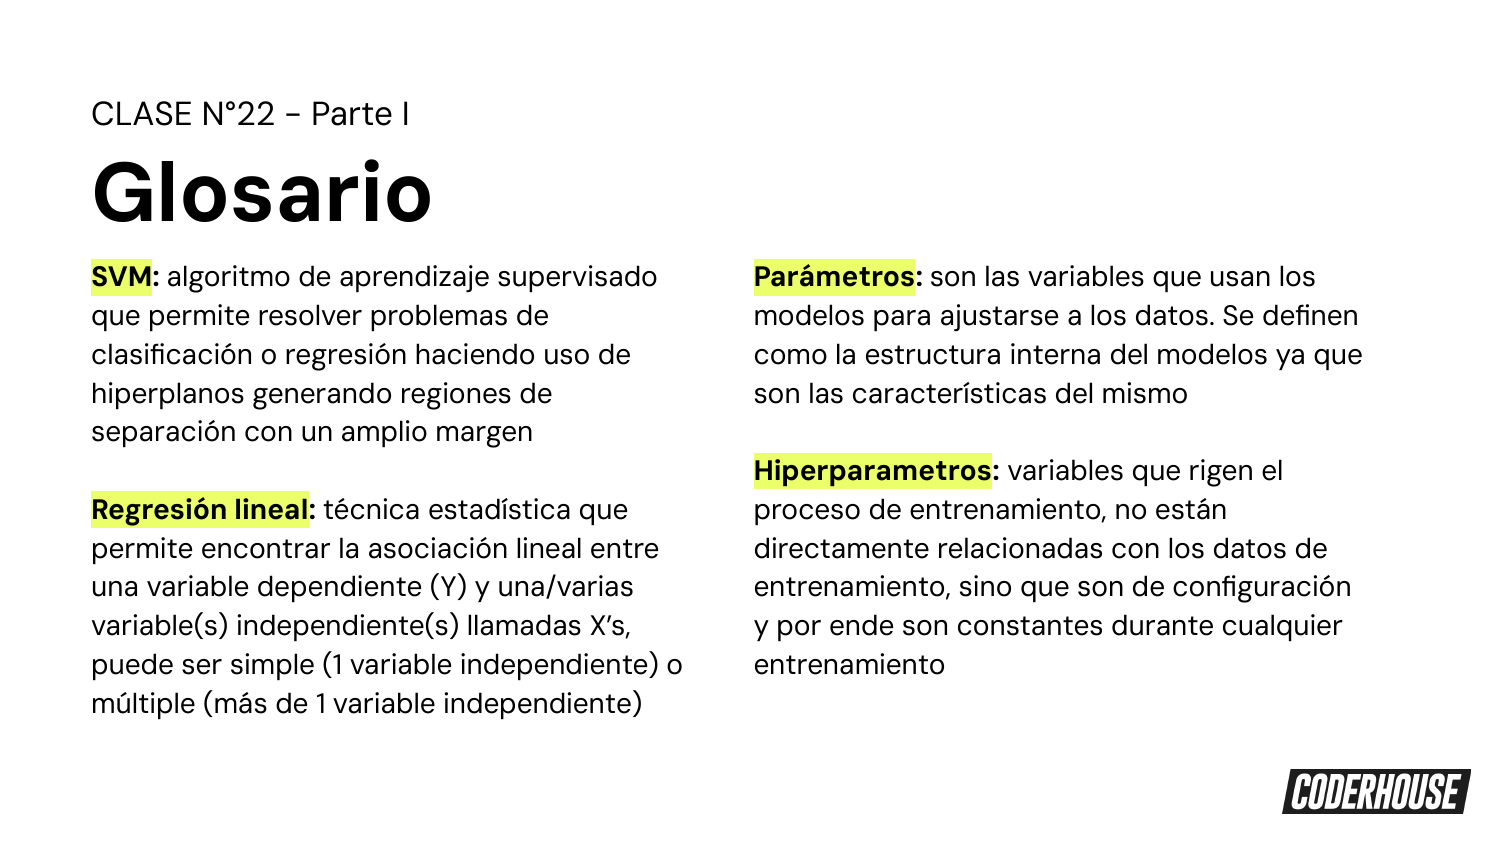

CLASE N°22 - Parte I
Glosario
SVM: algoritmo de aprendizaje supervisado que permite resolver problemas de clasificación o regresión haciendo uso de hiperplanos generando regiones de separación con un amplio margen

Regresión lineal: técnica estadística que permite encontrar la asociación lineal entre una variable dependiente (Y) y una/varias variable(s) independiente(s) llamadas X’s, puede ser simple (1 variable independiente) o múltiple (más de 1 variable independiente)

Parámetros: son las variables que usan los modelos para ajustarse a los datos. Se definen como la estructura interna del modelos ya que son las características del mismo

Hiperparametros: variables que rigen el proceso de entrenamiento, no están directamente relacionadas con los datos de entrenamiento, sino que son de configuración y por ende son constantes durante cualquier entrenamiento